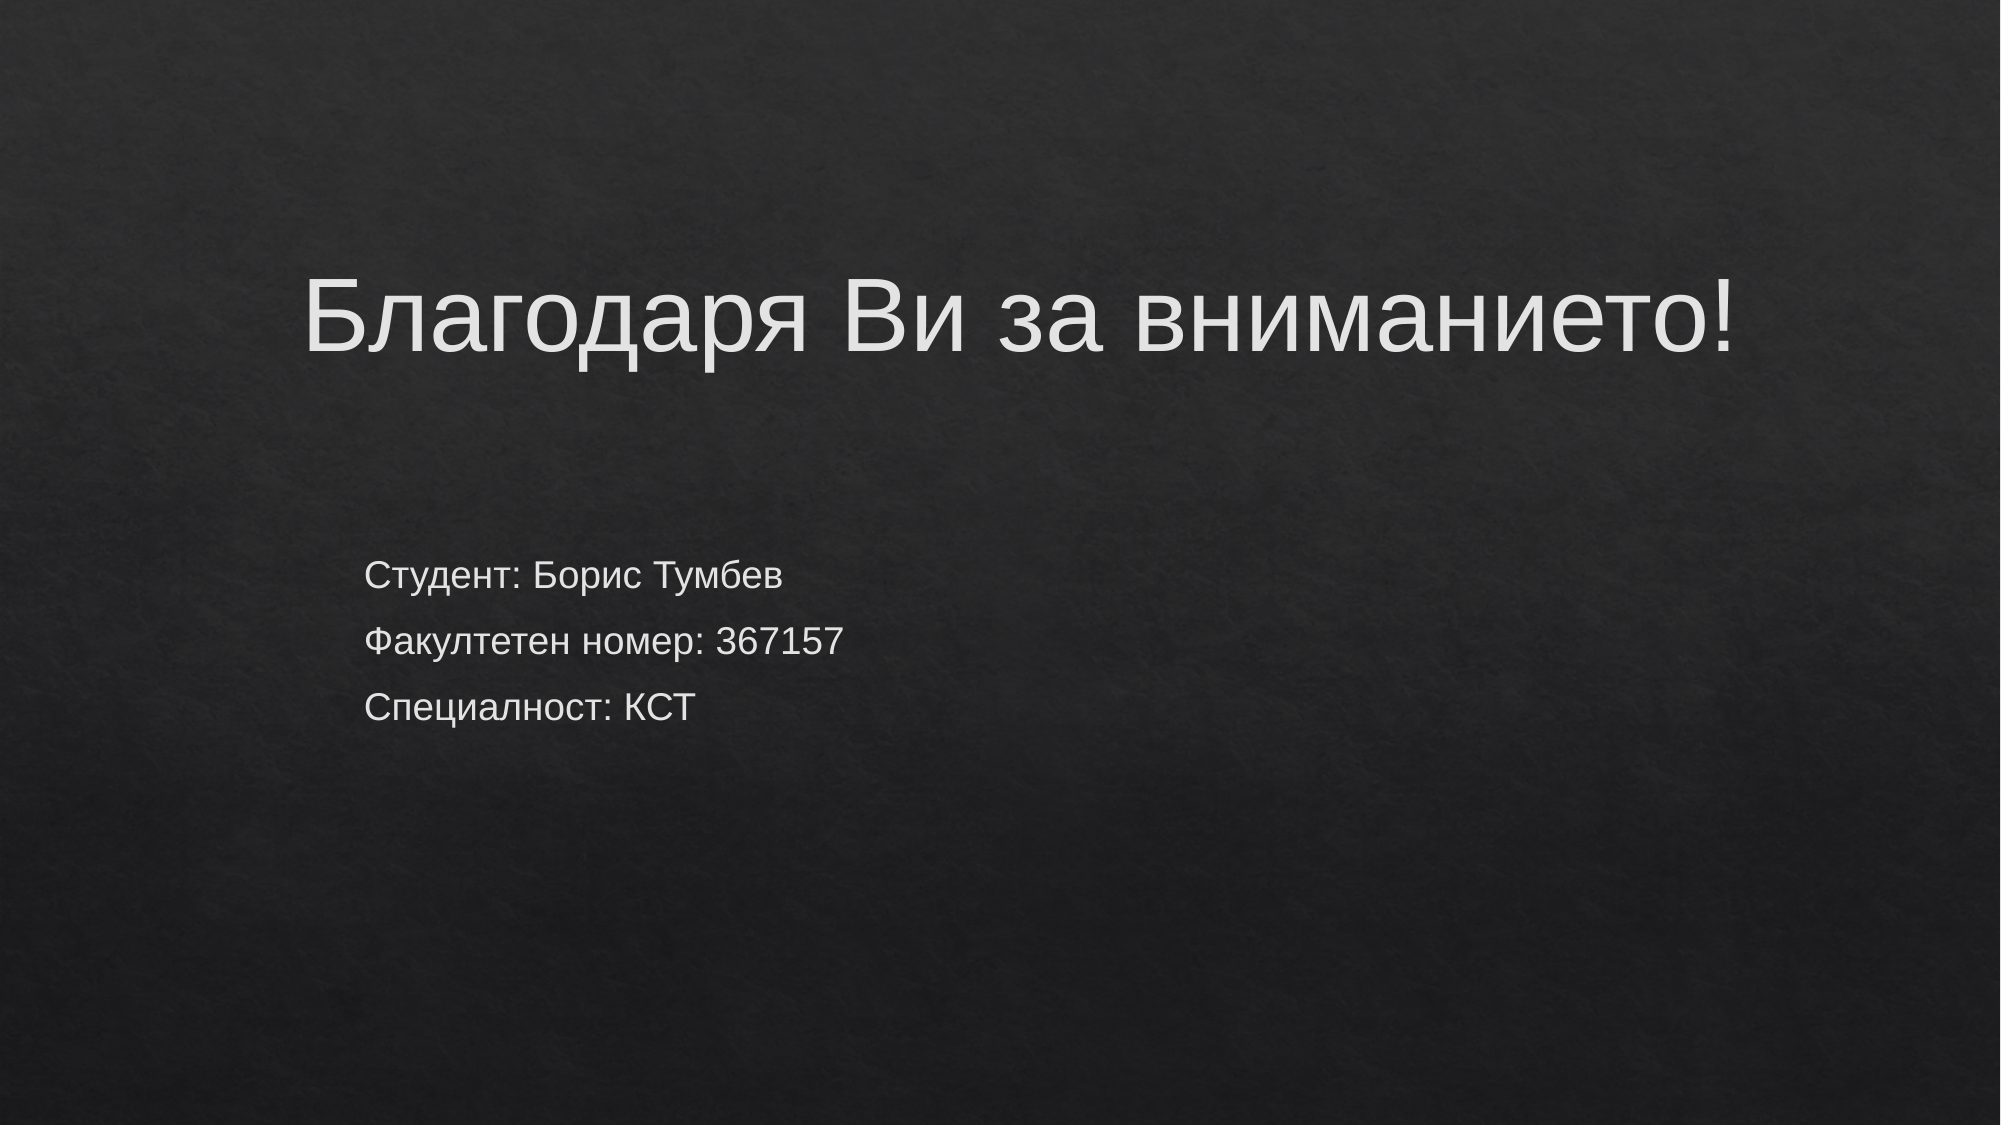

Благодаря Ви за вниманието!

														Студент: Борис Тумбев
														Факултетен номер: 367157
														Специалност: КСТ